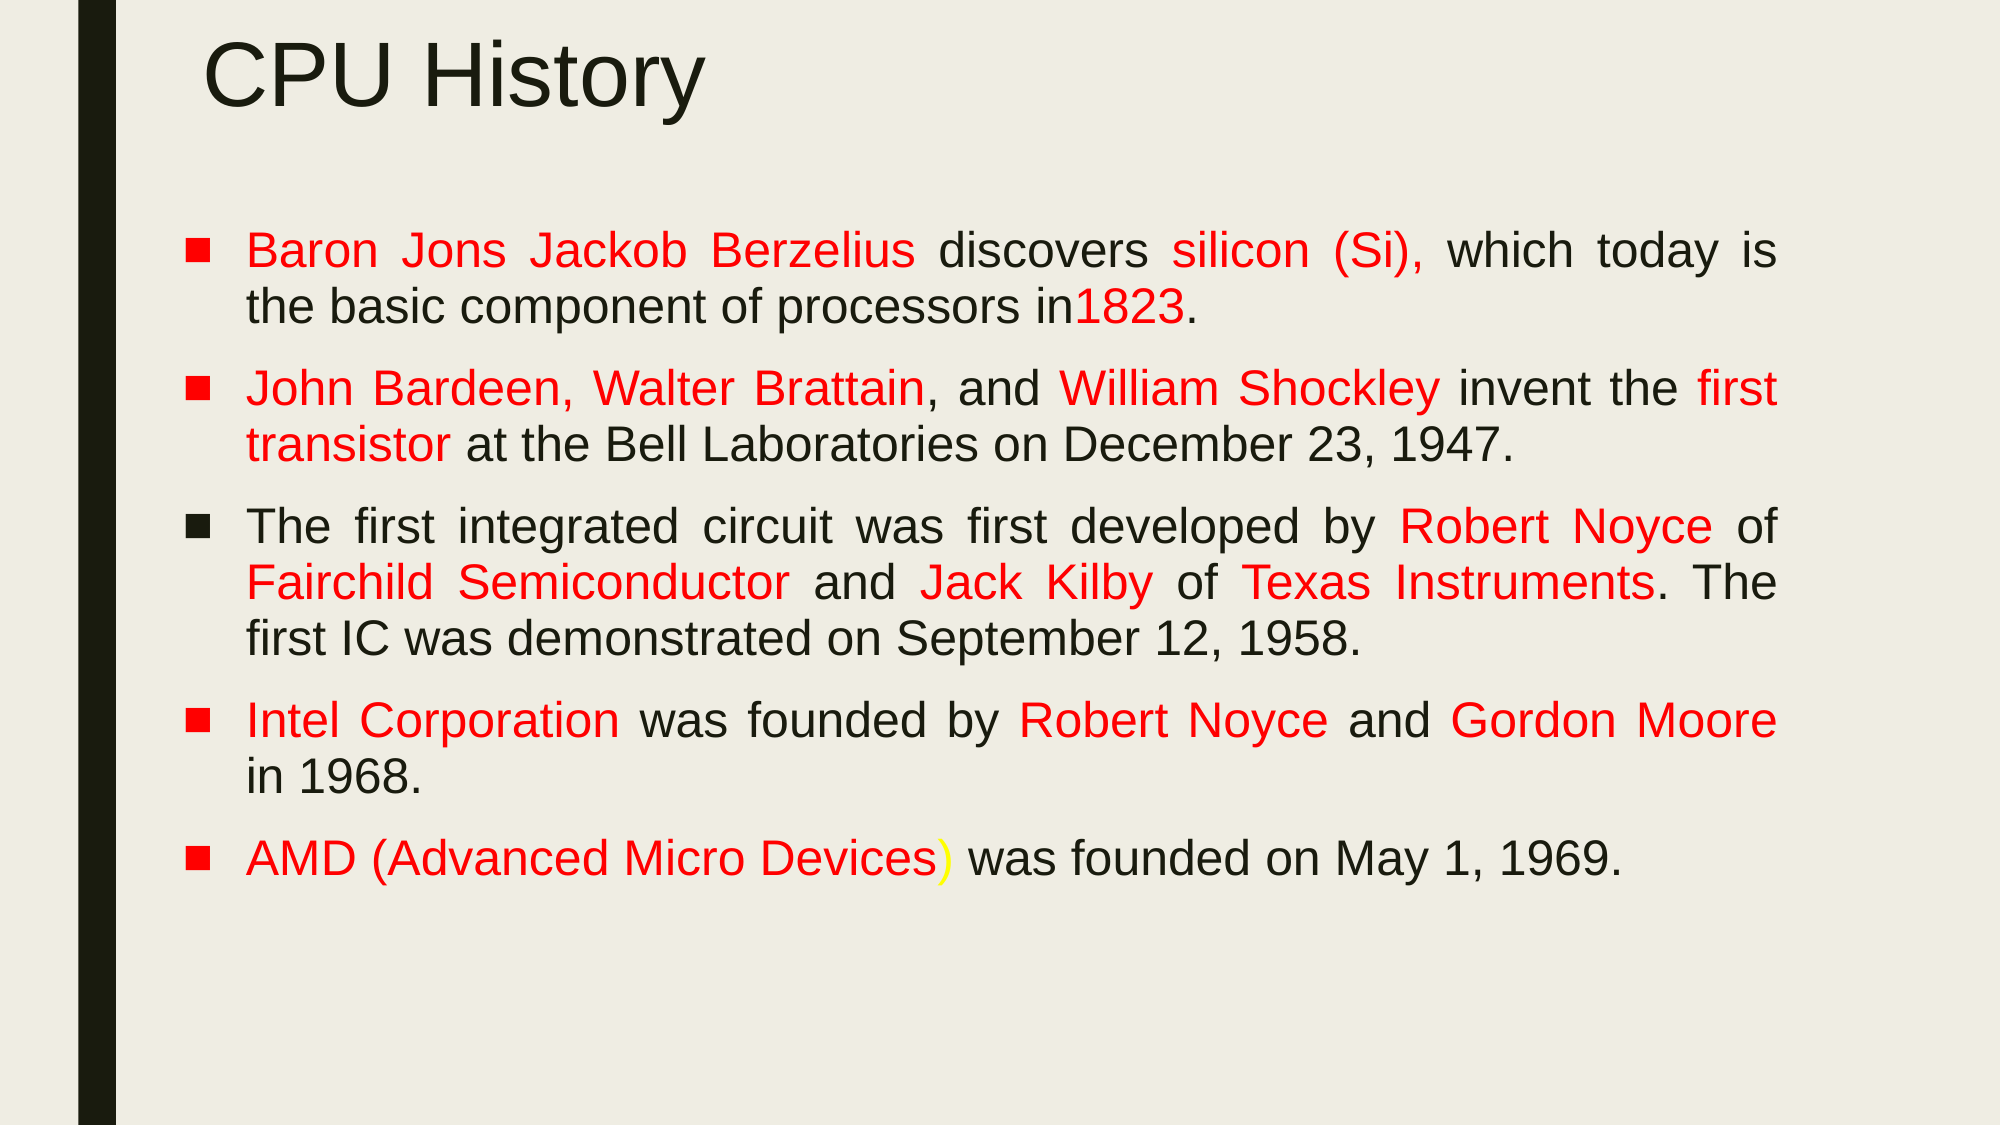

# CPU History
Baron Jons Jackob Berzelius discovers silicon (Si), which today is the basic component of processors in1823.
John Bardeen, Walter Brattain, and William Shockley invent the first transistor at the Bell Laboratories on December 23, 1947.
The first integrated circuit was first developed by Robert Noyce of Fairchild Semiconductor and Jack Kilby of Texas Instruments. The first IC was demonstrated on September 12, 1958.
Intel Corporation was founded by Robert Noyce and Gordon Moore in 1968.
AMD (Advanced Micro Devices) was founded on May 1, 1969.